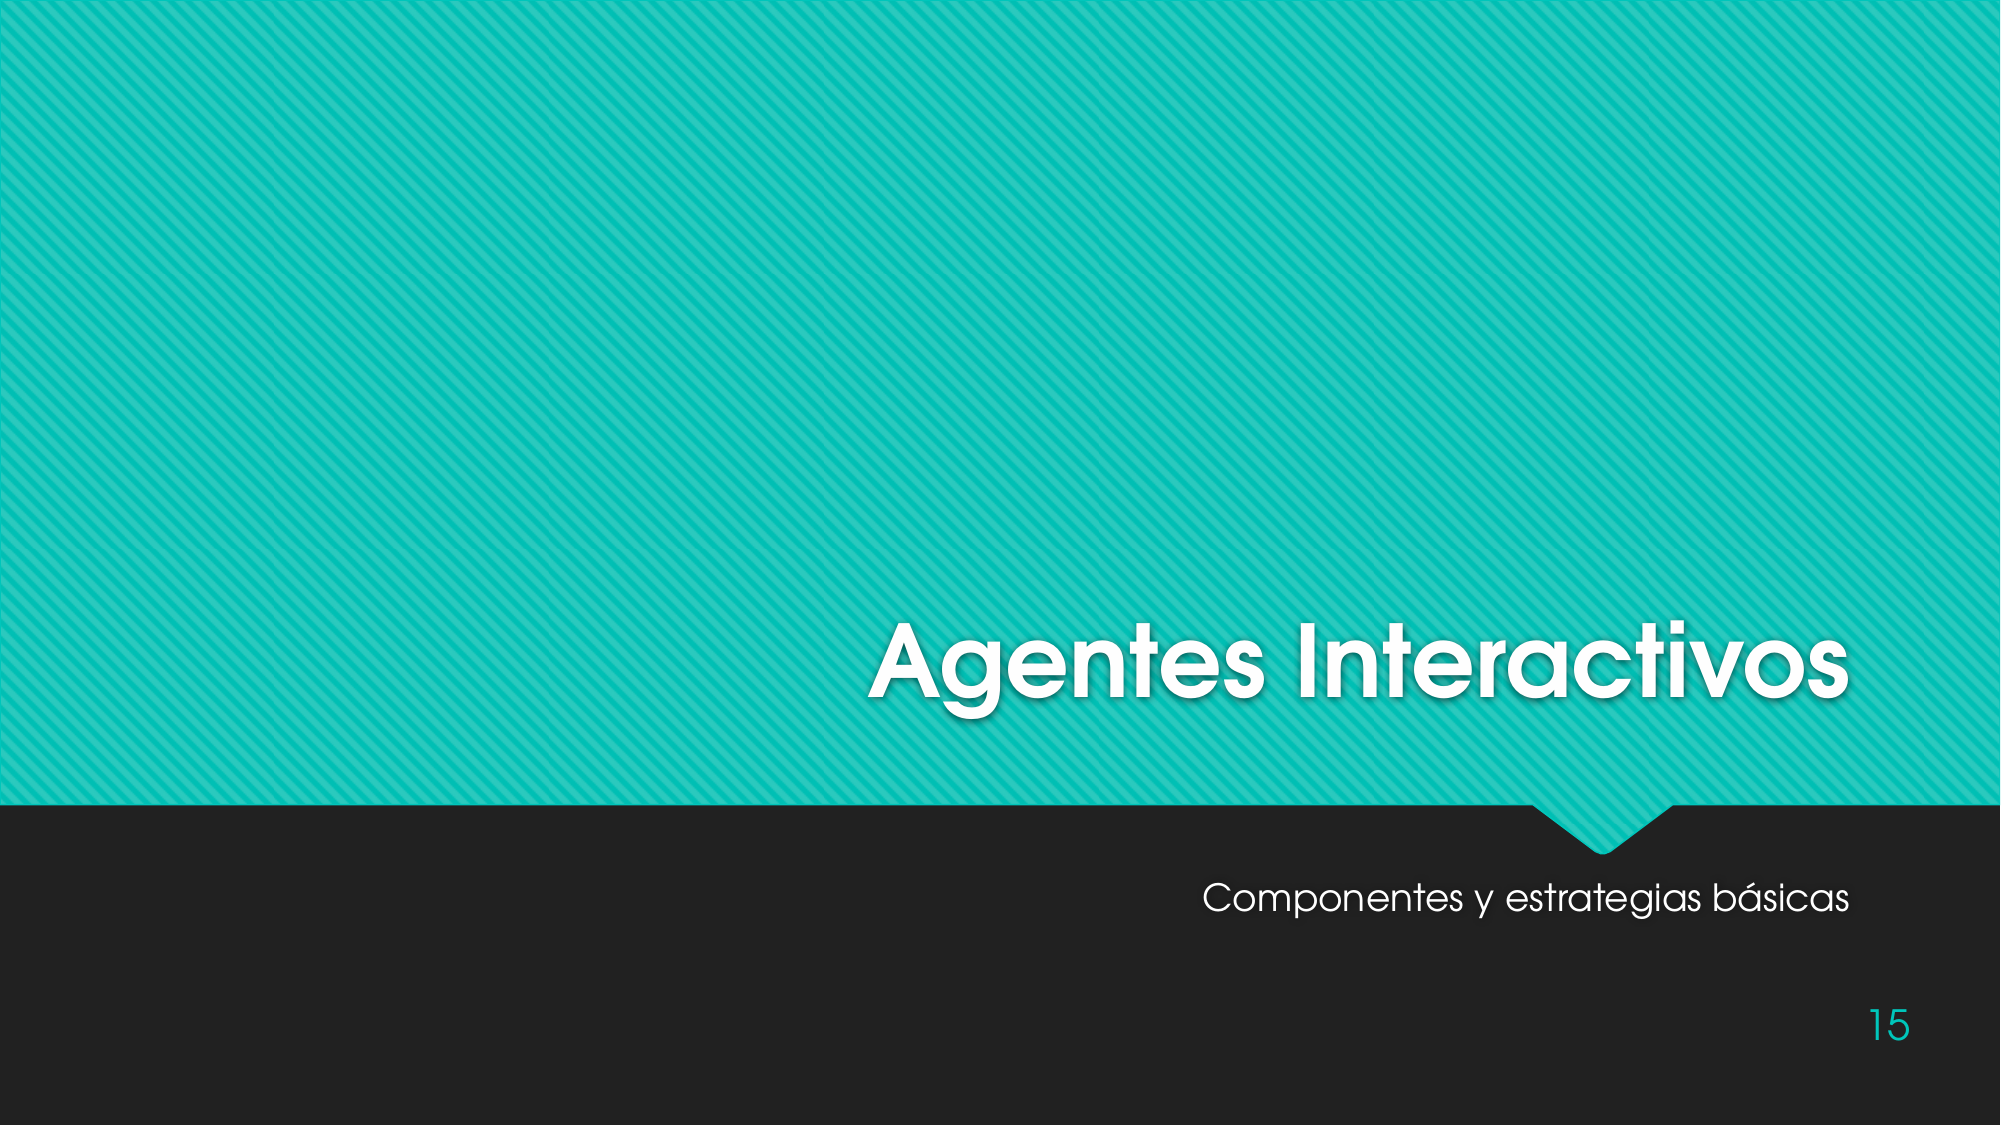

# Agentes Interactivos
Componentes y estrategias básicas
15